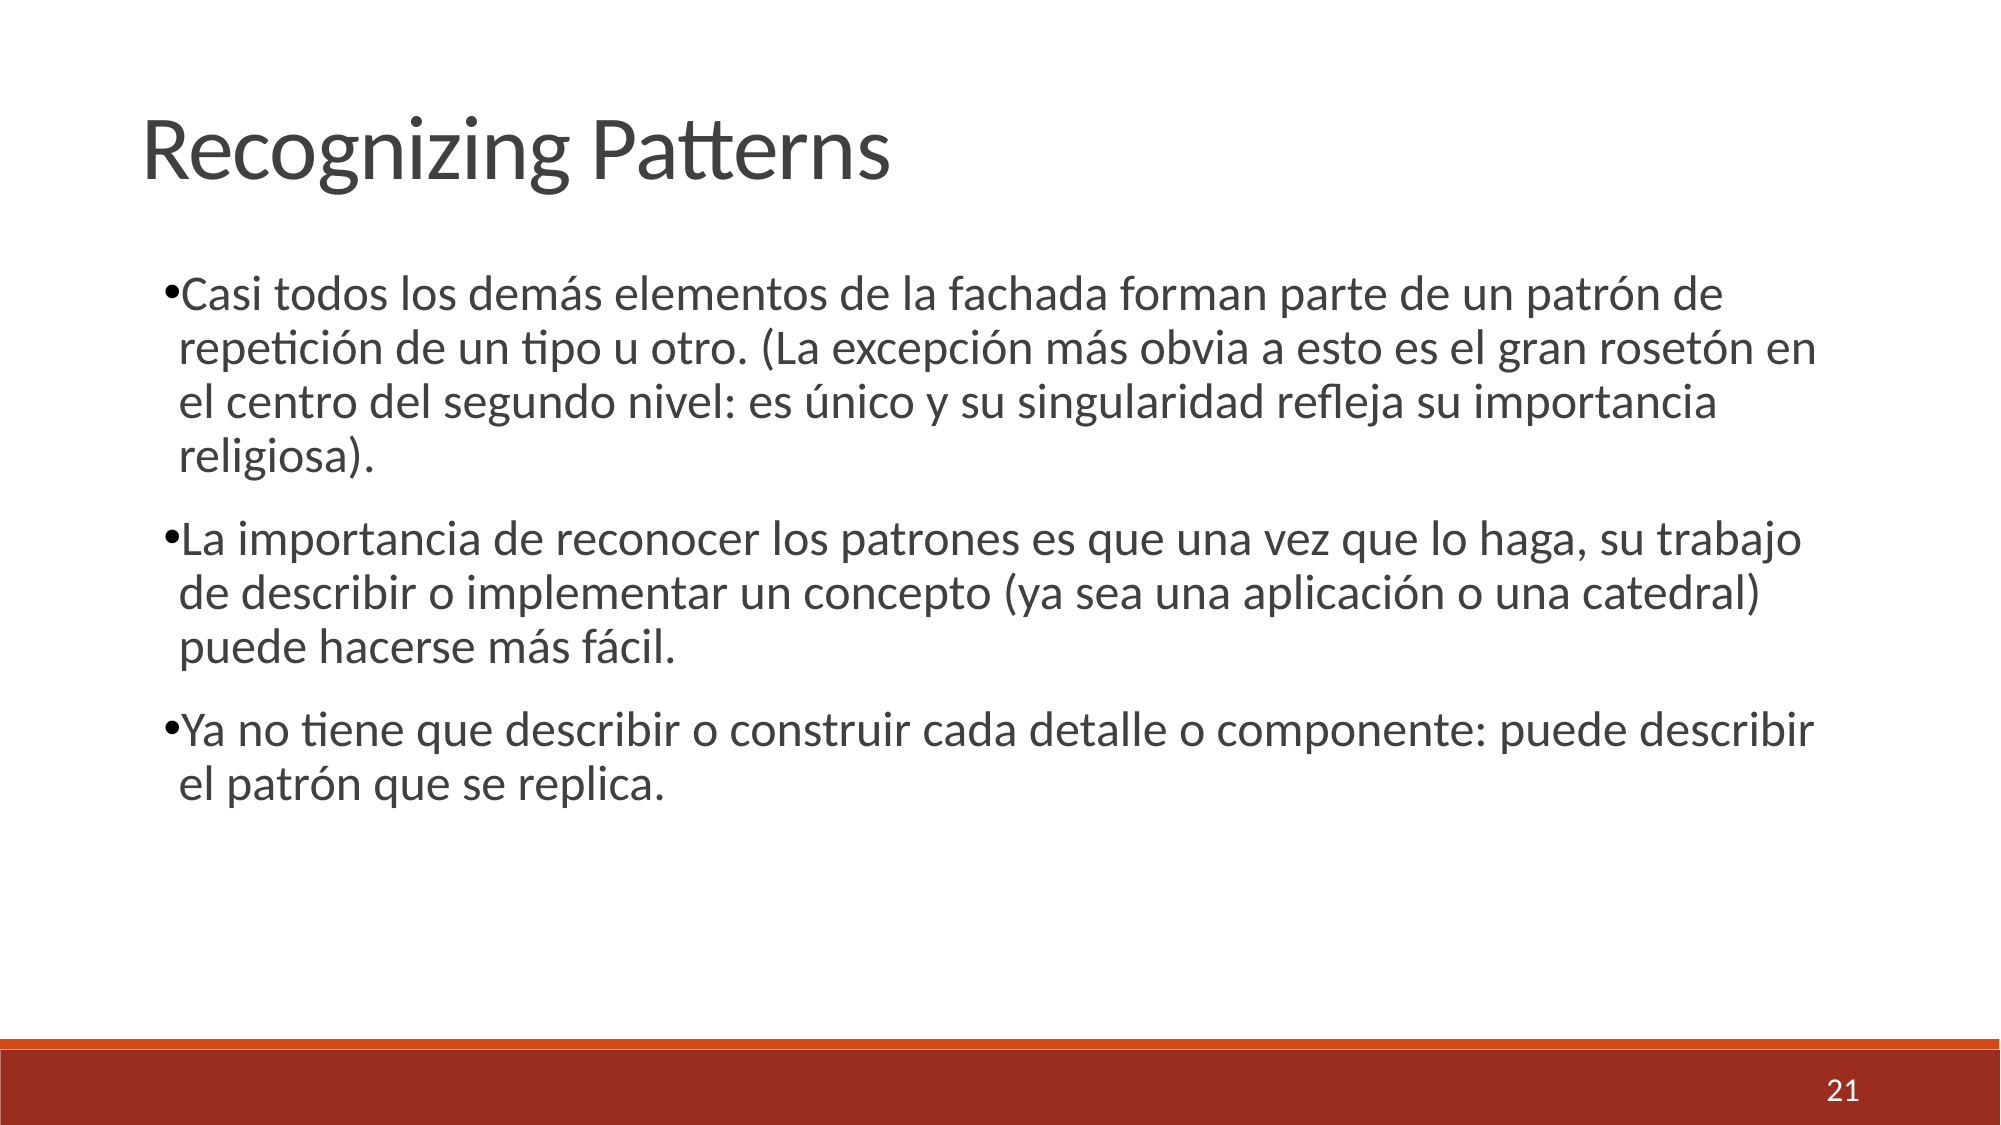

Recognizing Patterns
Casi todos los demás elementos de la fachada forman parte de un patrón de repetición de un tipo u otro. (La excepción más obvia a esto es el gran rosetón en el centro del segundo nivel: es único y su singularidad refleja su importancia religiosa).
La importancia de reconocer los patrones es que una vez que lo haga, su trabajo de describir o implementar un concepto (ya sea una aplicación o una catedral) puede hacerse más fácil.
Ya no tiene que describir o construir cada detalle o componente: puede describir el patrón que se replica.
21